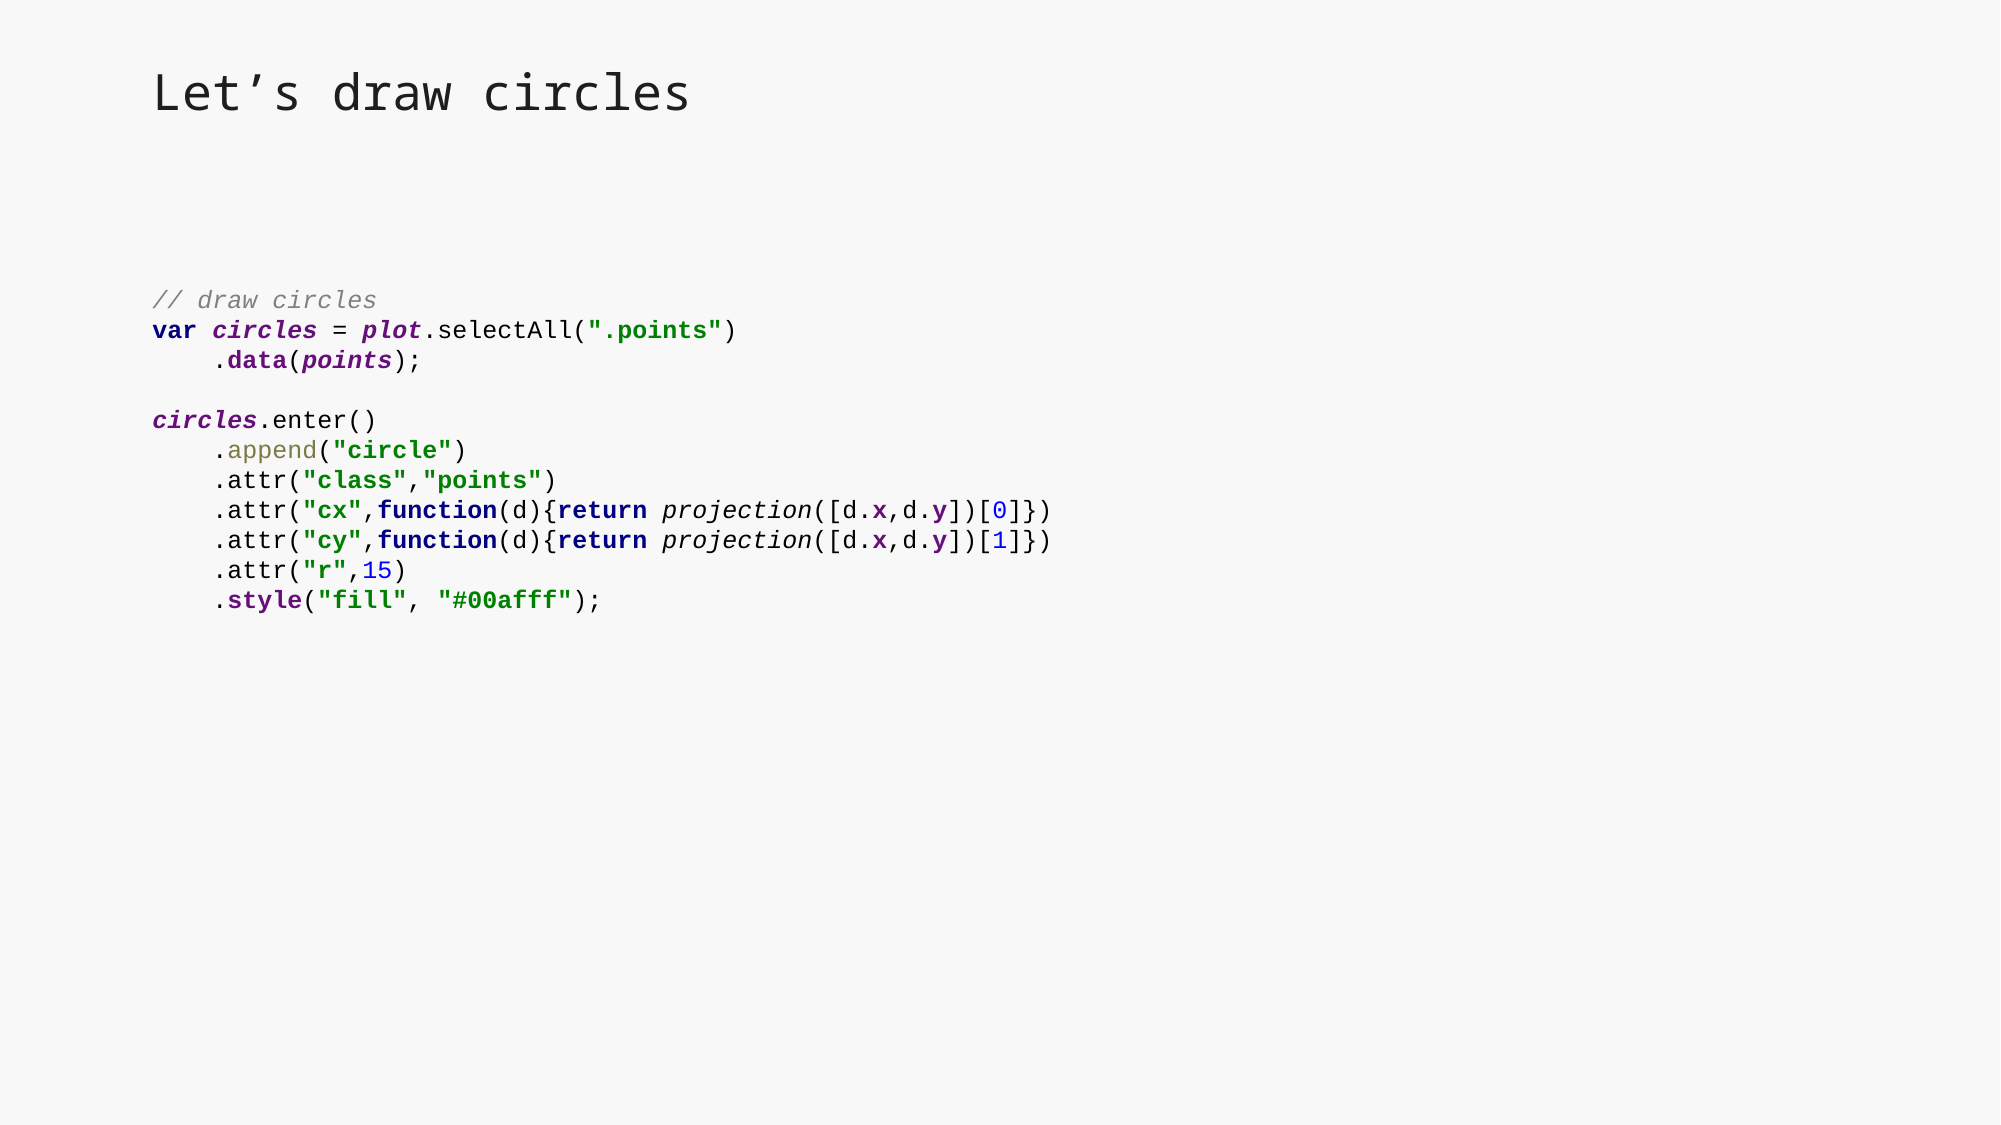

# Let’s draw circles
// draw circles
var circles = plot.selectAll(".points")
    .data(points);
circles.enter()
    .append("circle")
    .attr("class","points")
    .attr("cx",function(d){return projection([d.x,d.y])[0]})
    .attr("cy",function(d){return projection([d.x,d.y])[1]})
    .attr("r",15)
    .style("fill", "#00afff");